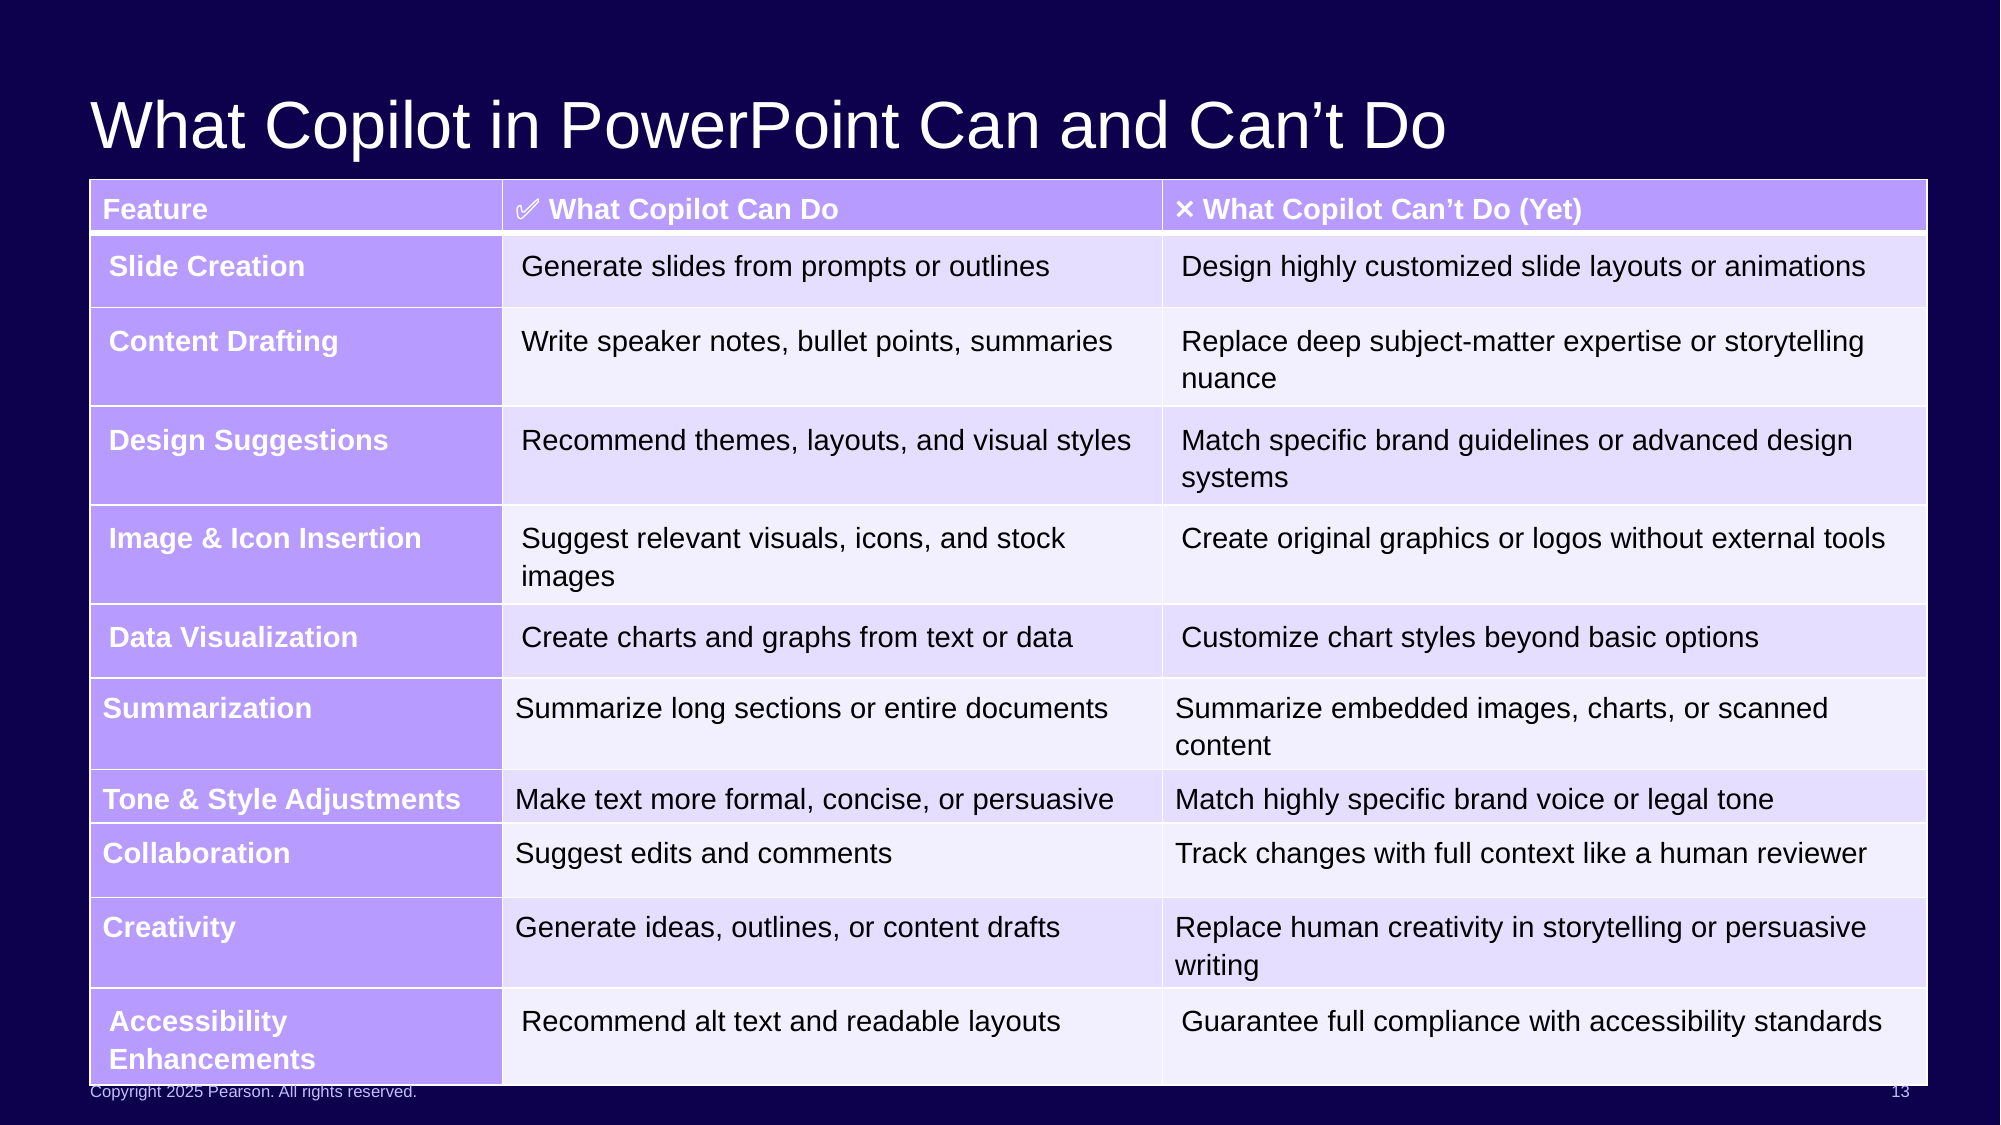

# What Copilot in PowerPoint Can and Can’t Do
| Feature | ✅ What Copilot Can Do | ❌ What Copilot Can’t Do (Yet) |
| --- | --- | --- |
| Slide Creation | Generate slides from prompts or outlines | Design highly customized slide layouts or animations |
| Content Drafting | Write speaker notes, bullet points, summaries | Replace deep subject-matter expertise or storytelling nuance |
| Design Suggestions | Recommend themes, layouts, and visual styles | Match specific brand guidelines or advanced design systems |
| Image & Icon Insertion | Suggest relevant visuals, icons, and stock images | Create original graphics or logos without external tools |
| Data Visualization | Create charts and graphs from text or data | Customize chart styles beyond basic options |
| Summarization | Summarize long sections or entire documents | Summarize embedded images, charts, or scanned content |
| Tone & Style Adjustments | Make text more formal, concise, or persuasive | Match highly specific brand voice or legal tone |
| Collaboration | Suggest edits and comments | Track changes with full context like a human reviewer |
| Creativity | Generate ideas, outlines, or content drafts | Replace human creativity in storytelling or persuasive writing |
| Accessibility Enhancements | Recommend alt text and readable layouts | Guarantee full compliance with accessibility standards |
Copyright 2025 Pearson. All rights reserved.
13